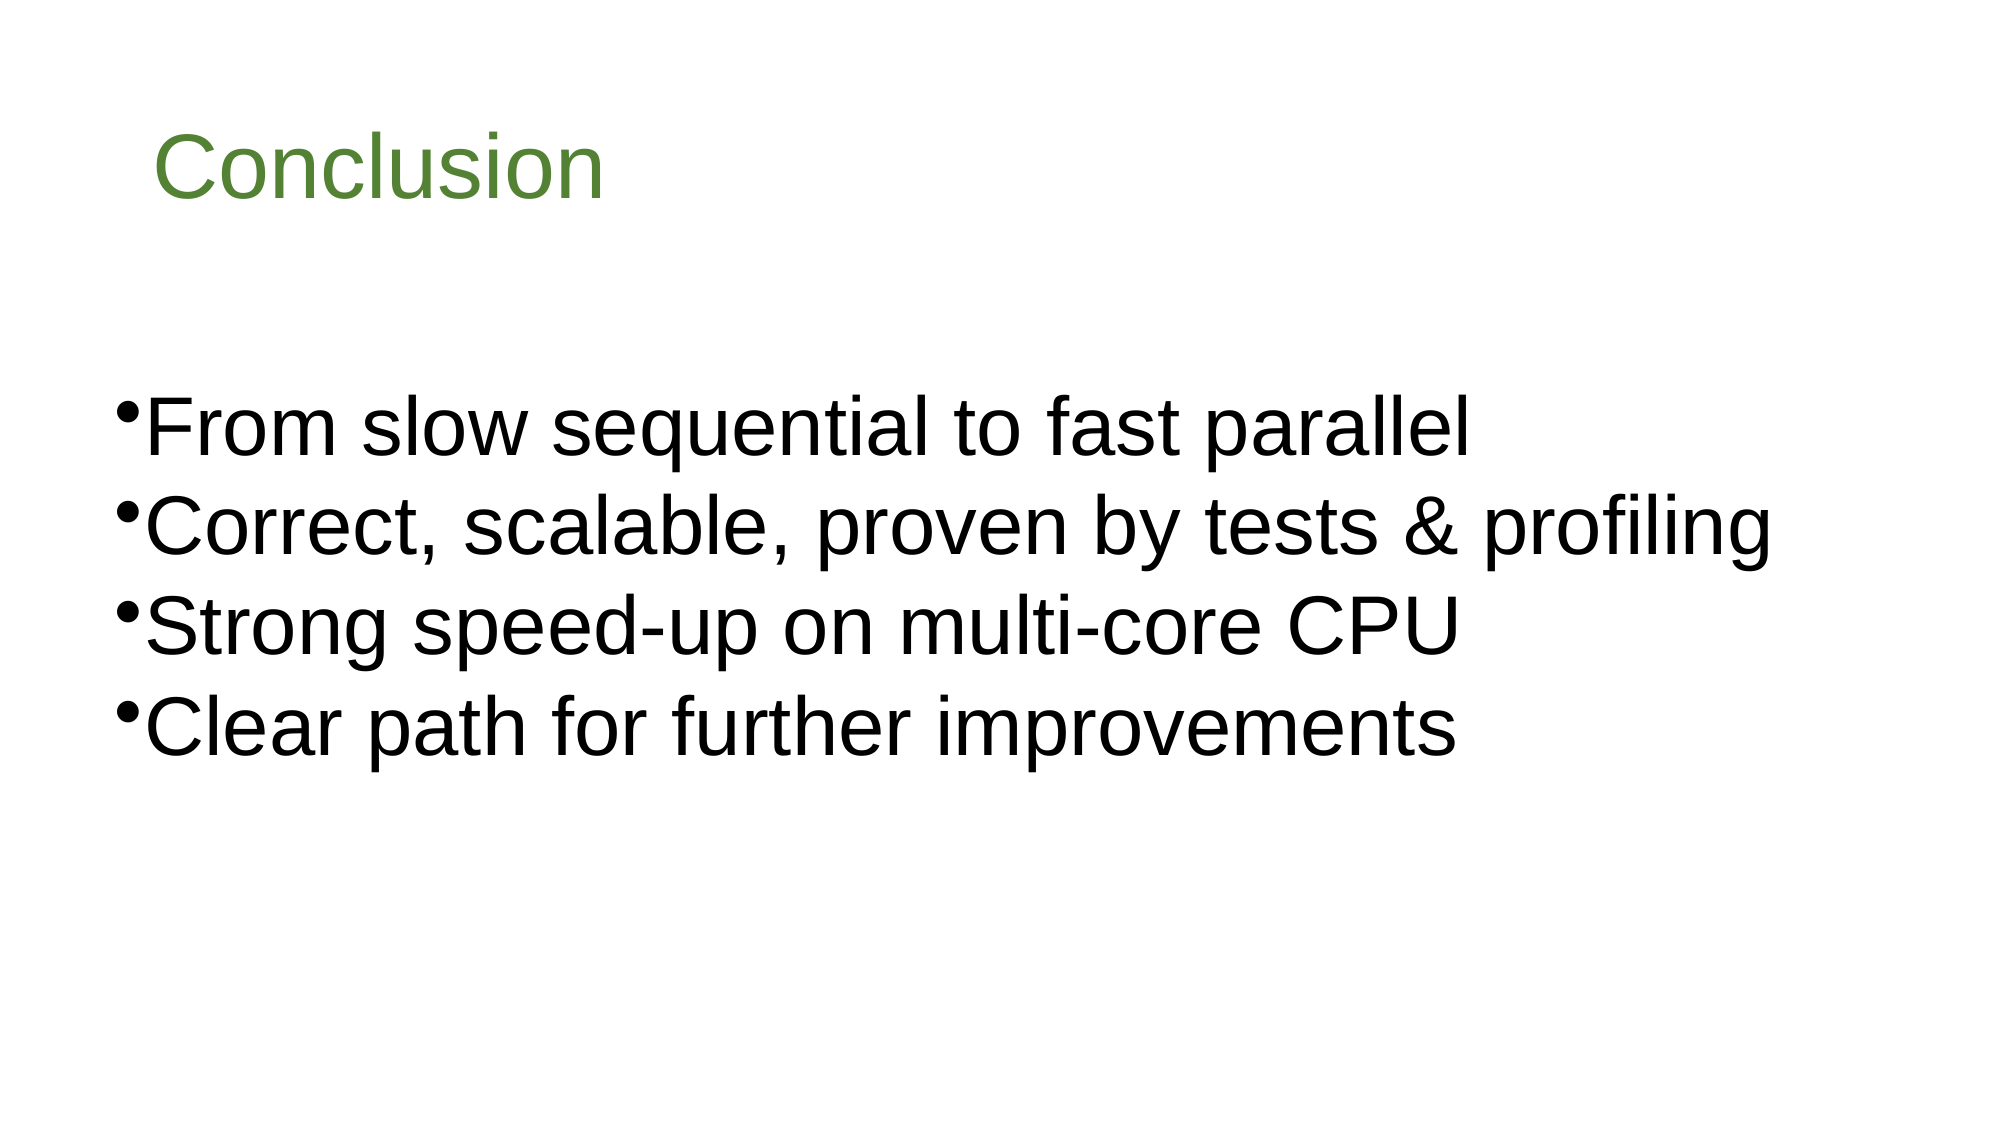

# Conclusion
From slow sequential to fast parallel
Correct, scalable, proven by tests & profiling
Strong speed-up on multi-core CPU
Clear path for further improvements